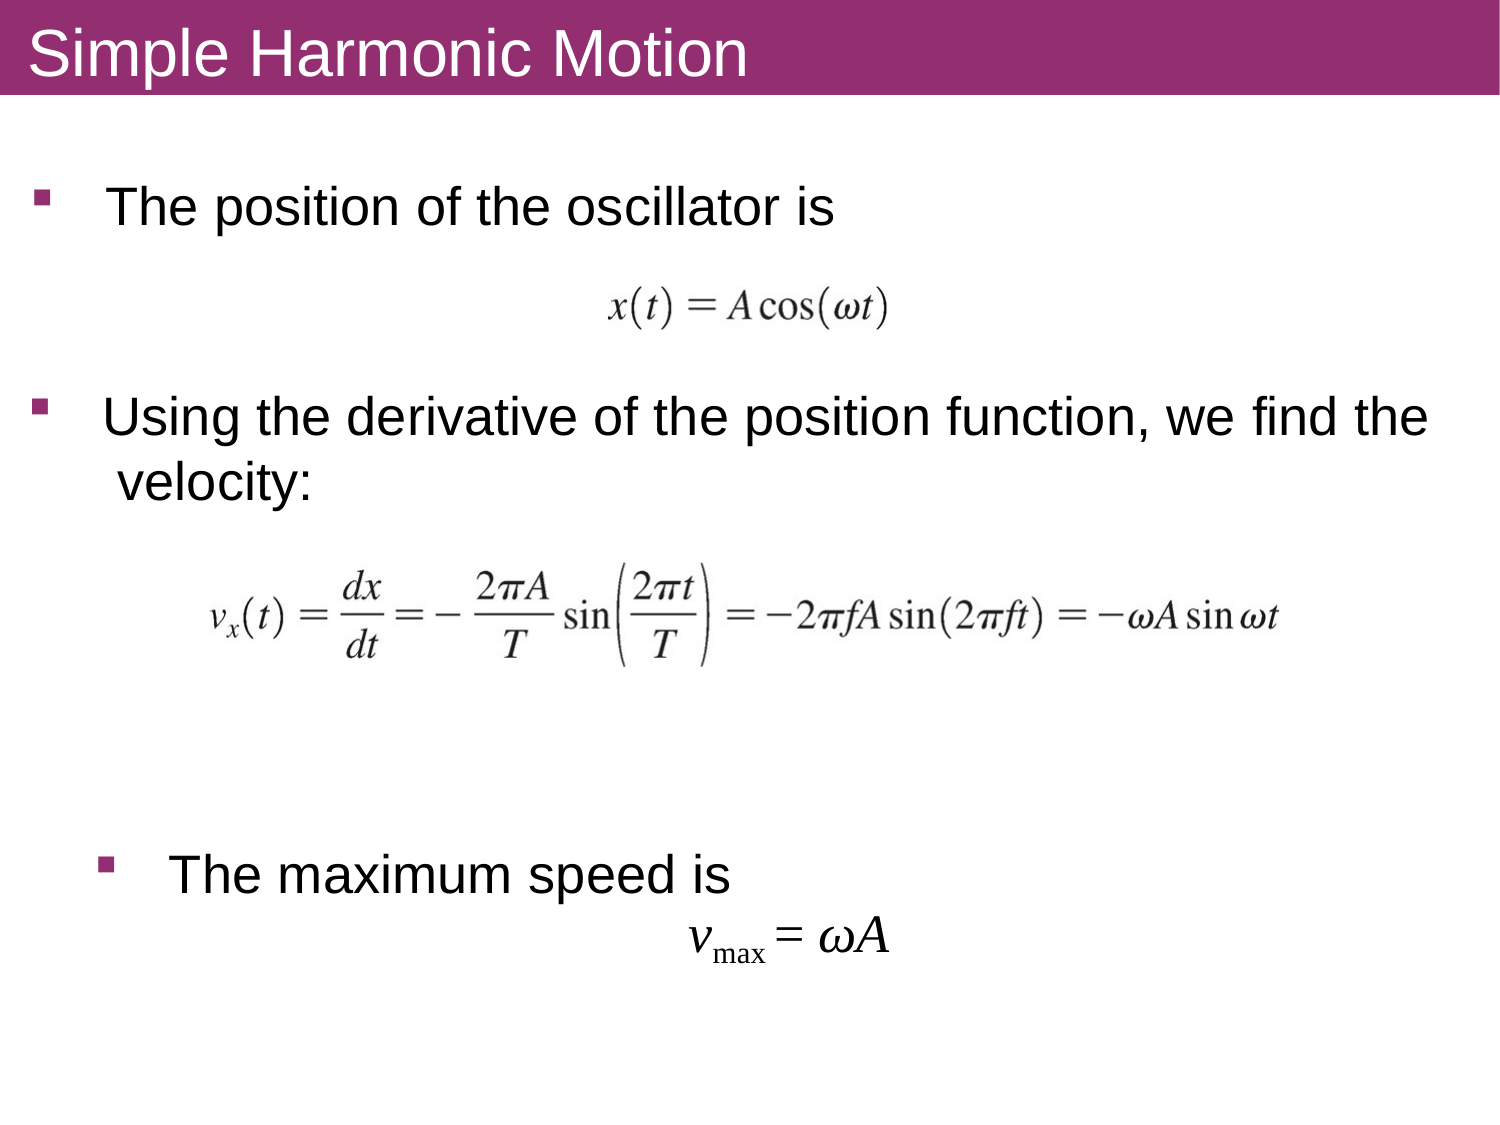

# Simple Harmonic Motion
The position of the oscillator is

Using the derivative of the position function, we find the  velocity:

The maximum speed is
vmax = ωA